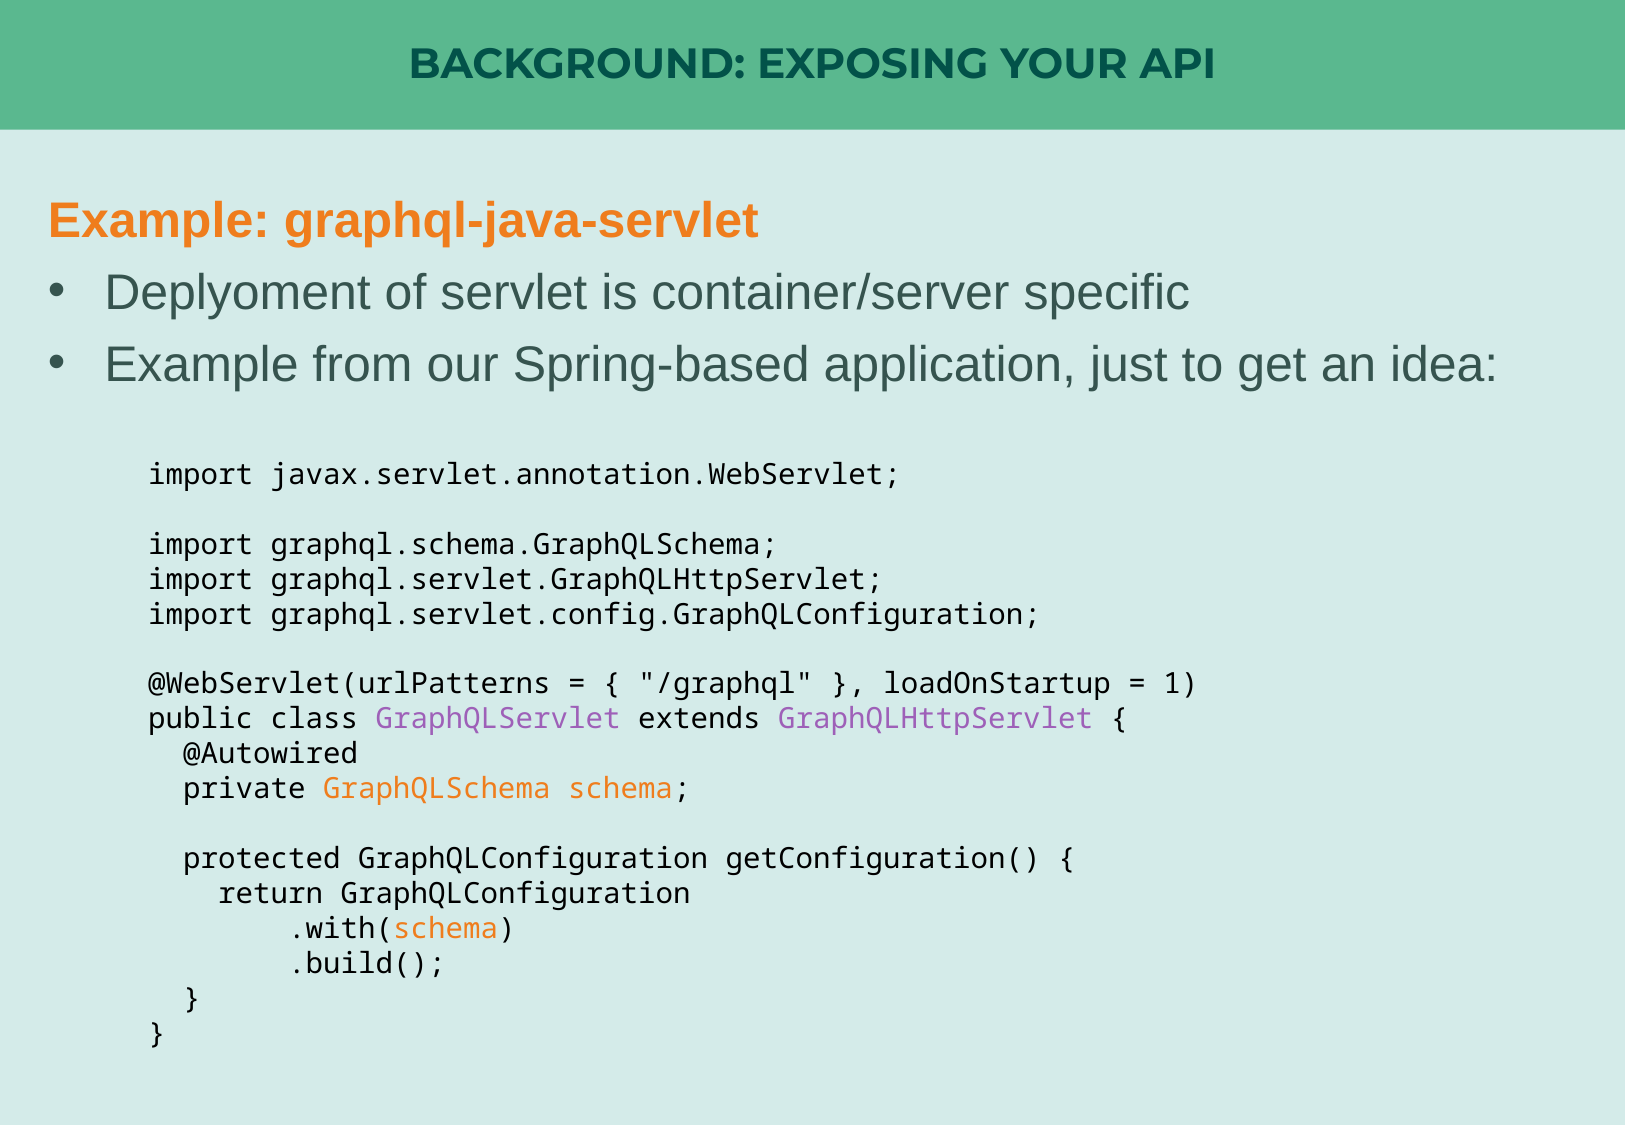

# Background: exposing your API
Example: graphql-java-servlet
Deplyoment of servlet is container/server specific
Example from our Spring-based application, just to get an idea:

import javax.servlet.annotation.WebServlet;

import graphql.schema.GraphQLSchema;
import graphql.servlet.GraphQLHttpServlet;
import graphql.servlet.config.GraphQLConfiguration;

@WebServlet(urlPatterns = { "/graphql" }, loadOnStartup = 1)
public class GraphQLServlet extends GraphQLHttpServlet {
  @Autowired
  private GraphQLSchema schema;

  protected GraphQLConfiguration getConfiguration() {
    return GraphQLConfiguration
        .with(schema)
        .build();
  }
}